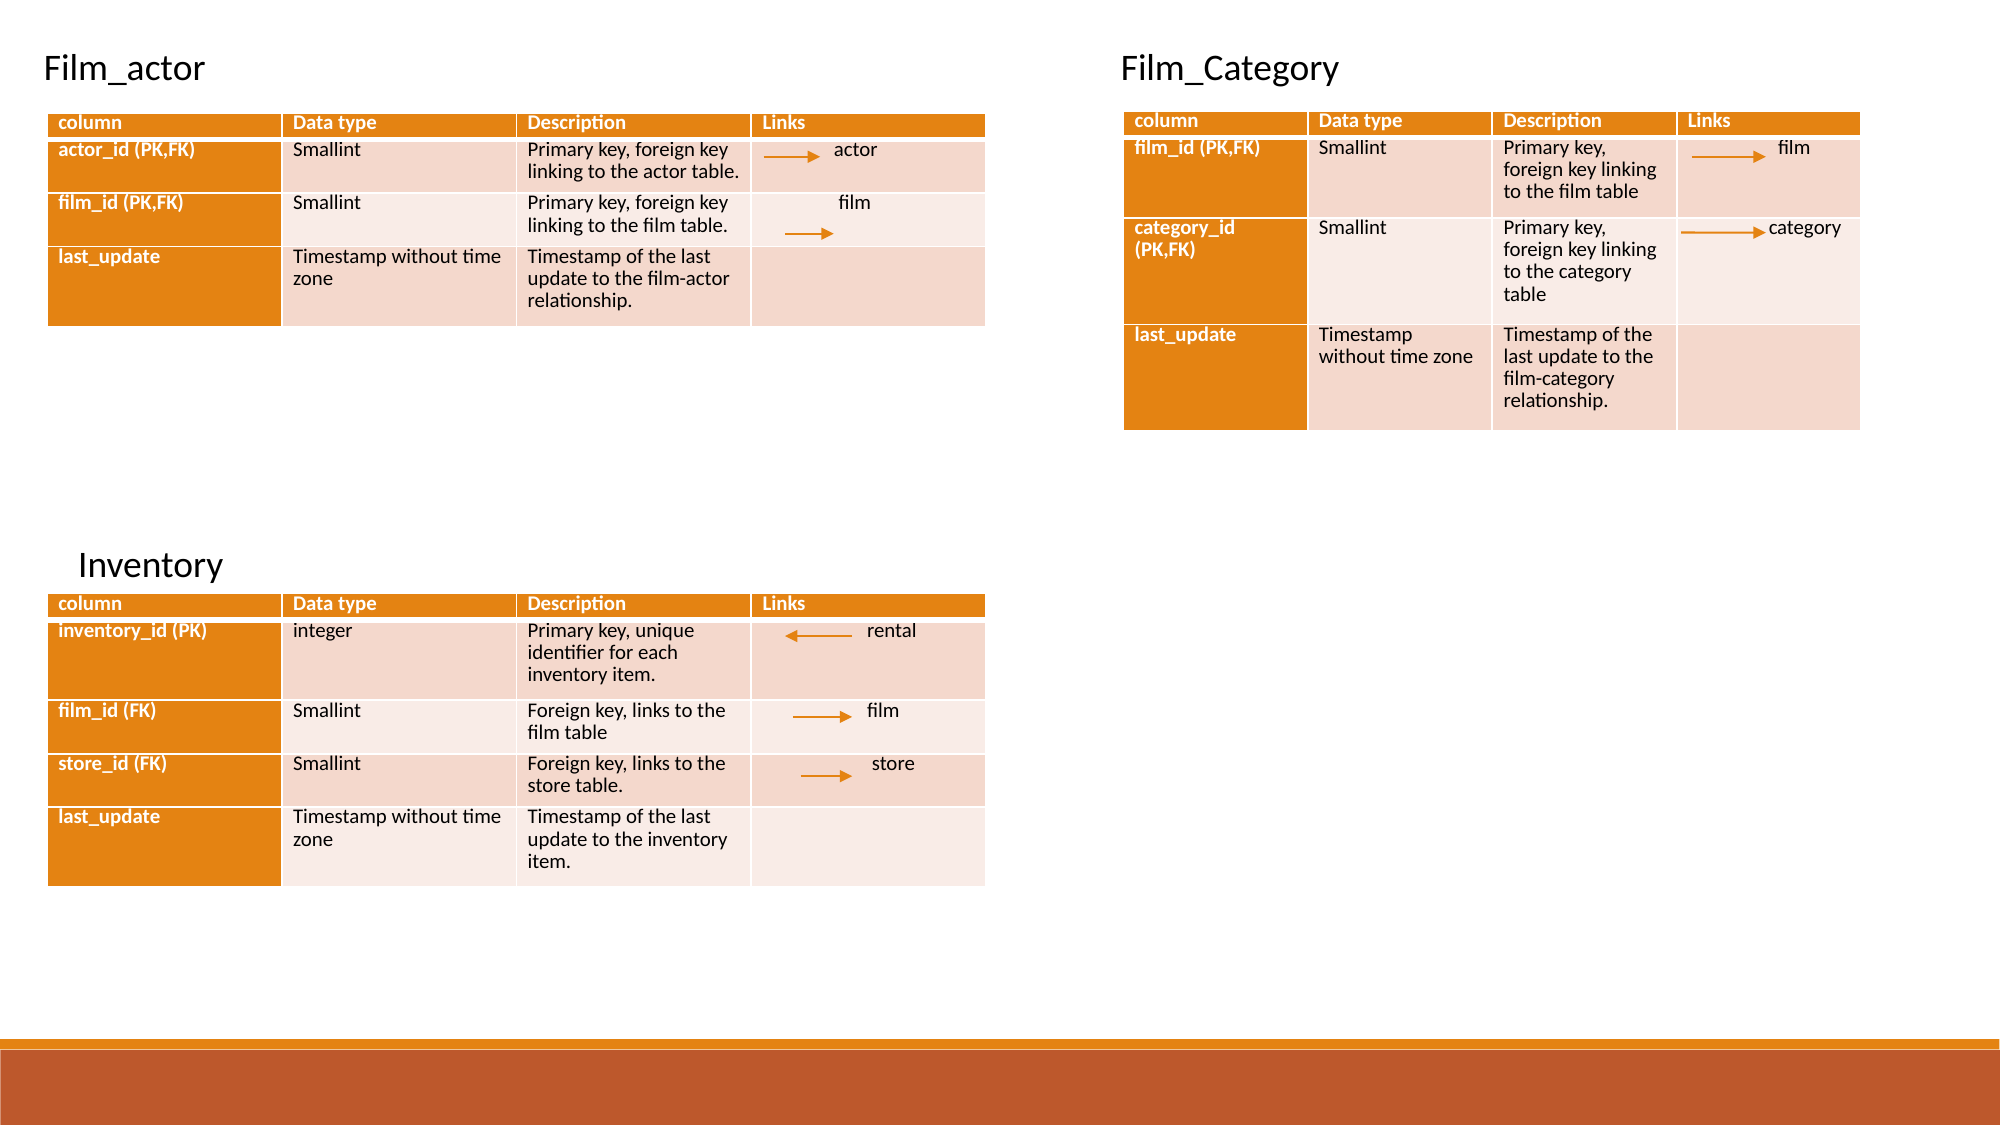

Film_actor                                                                                                            Film_Category

| column | Data type | Description | Links |
| --- | --- | --- | --- |
| film\_id (PK,FK) | Smallint | Primary key, foreign key linking to the film table | film |
| category\_id (PK,FK) | Smallint | Primary key, foreign key linking to the category table | category |
| last\_update | Timestamp without time zone | Timestamp of the last update to the film-category relationship. |  |
| column | Data type | Description | Links |
| --- | --- | --- | --- |
| actor\_id (PK,FK) | Smallint | Primary key, foreign key linking to the actor table. | actor |
| film\_id (PK,FK) | Smallint | Primary key, foreign key linking to the film table. | film |
| last\_update | Timestamp without time zone | Timestamp of the last update to the film-actor relationship. |  |
Inventory
| column | Data type | Description | Links |
| --- | --- | --- | --- |
| inventory\_id (PK) | integer | Primary key, unique identifier for each inventory item. | rental |
| film\_id (FK) | Smallint | Foreign key, links to the film table | film |
| store\_id (FK) | Smallint | Foreign key, links to the store table. | store |
| last\_update | Timestamp without time zone | Timestamp of the last update to the inventory item. |  |